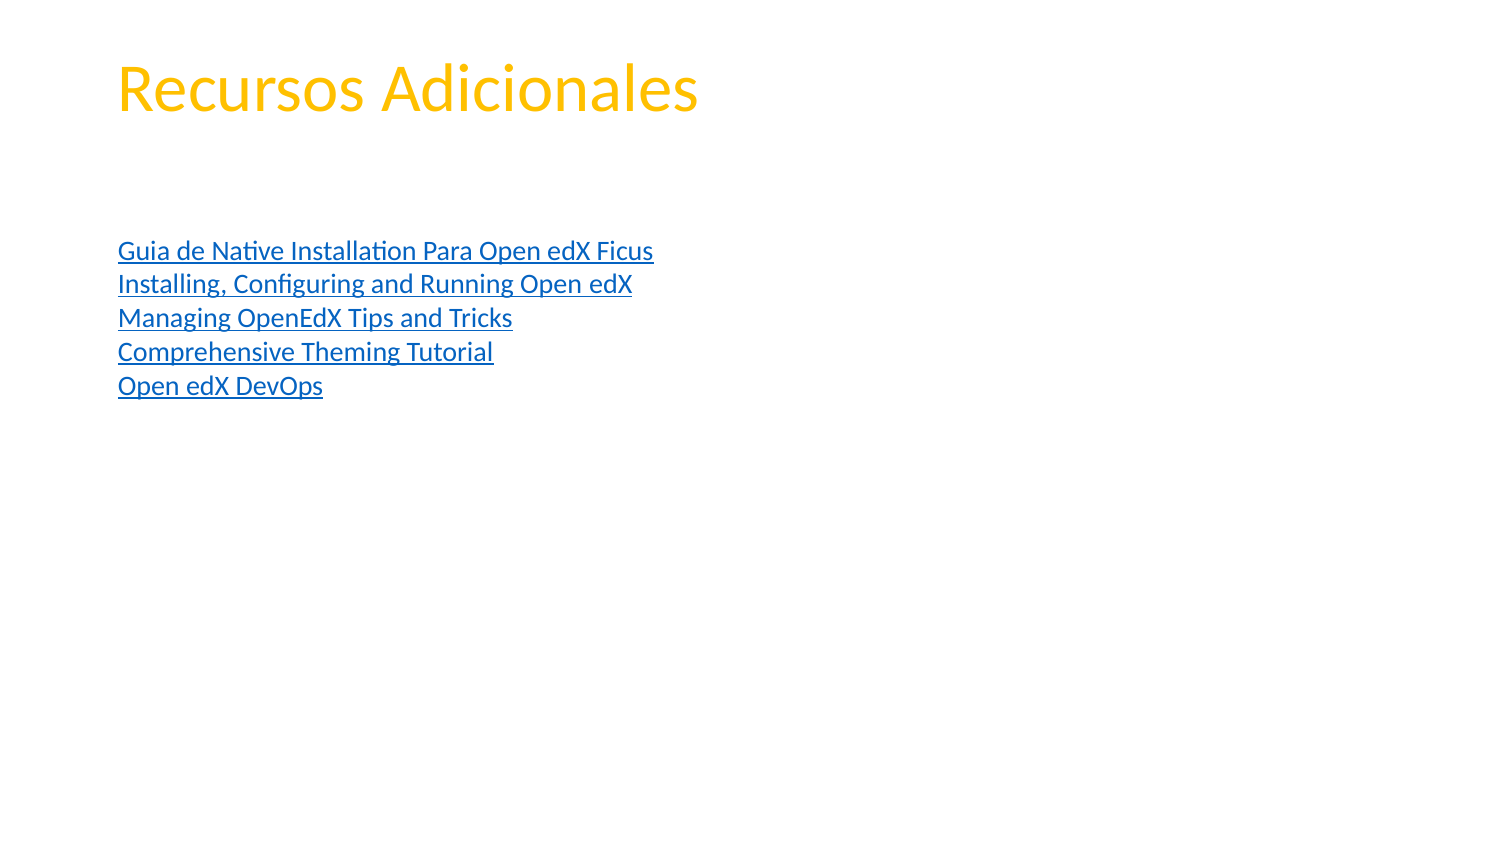

Recursos Adicionales
Guia de Native Installation Para Open edX Ficus
Installing, Configuring and Running Open edX
Managing OpenEdX Tips and Tricks
Comprehensive Theming Tutorial
Open edX DevOps